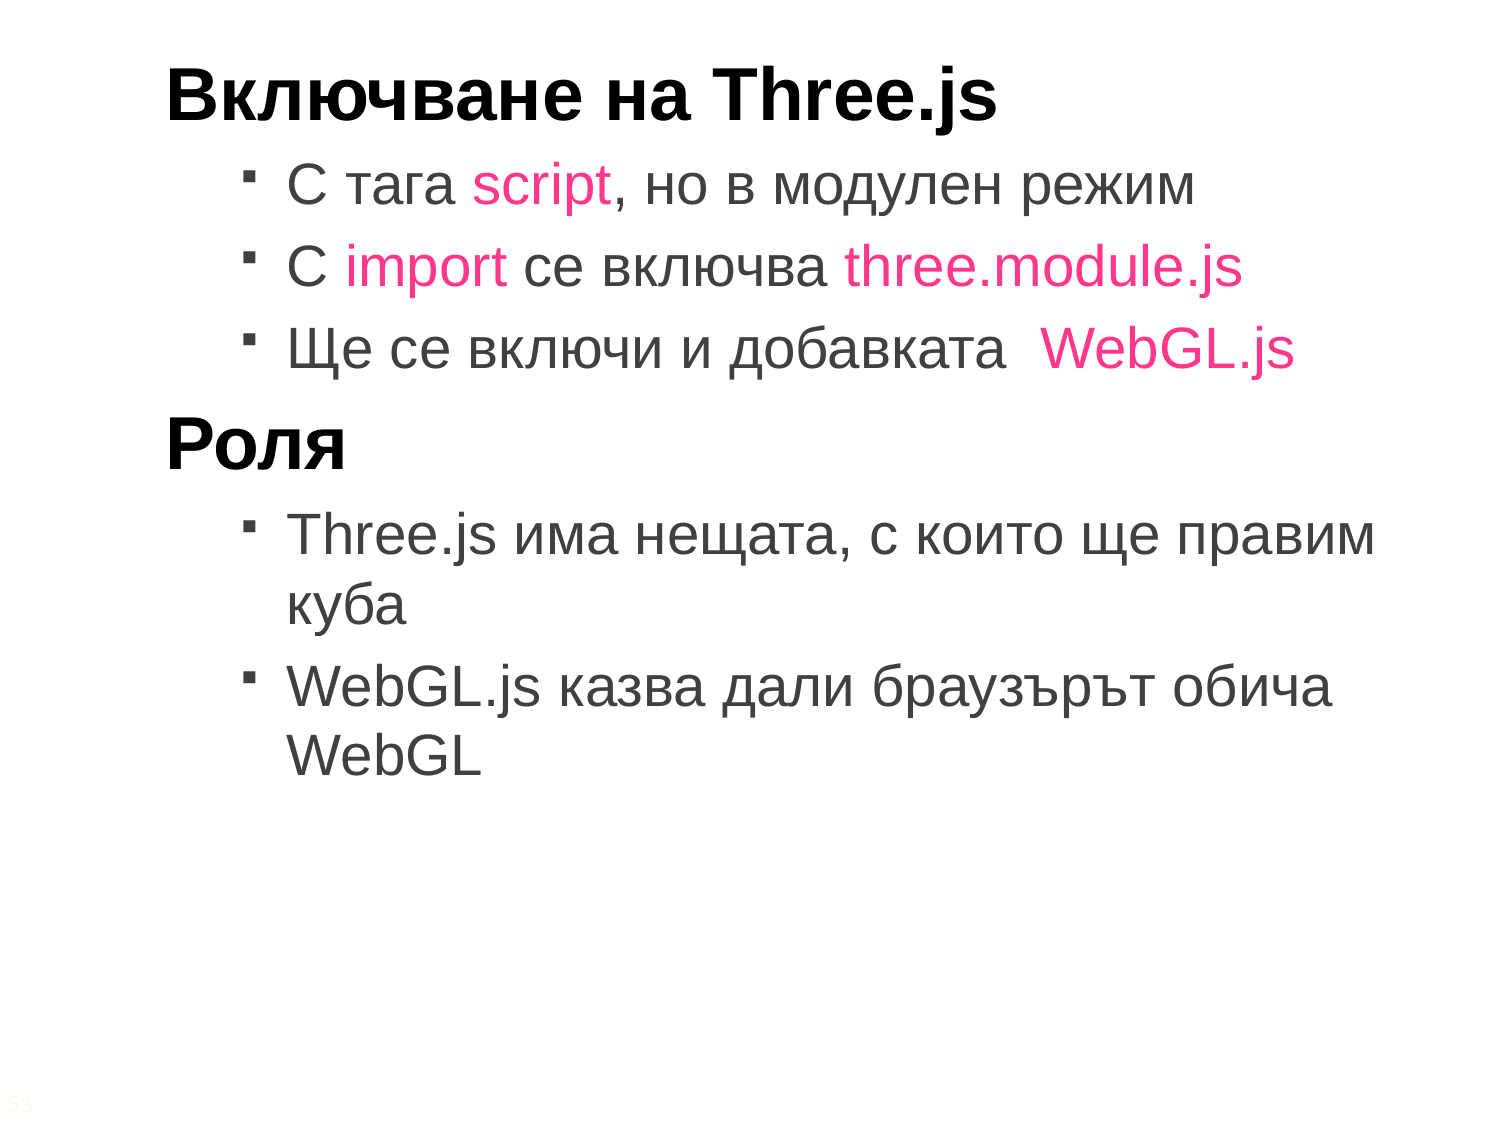

Включване на Three.js
С тага script, но в модулен режим
С import се включва three.module.js
Ще се включи и добавката  WebGL.js
Роля
Three.js има нещата, с които ще правим куба
WebGL.js казва дали браузърът обича WebGL